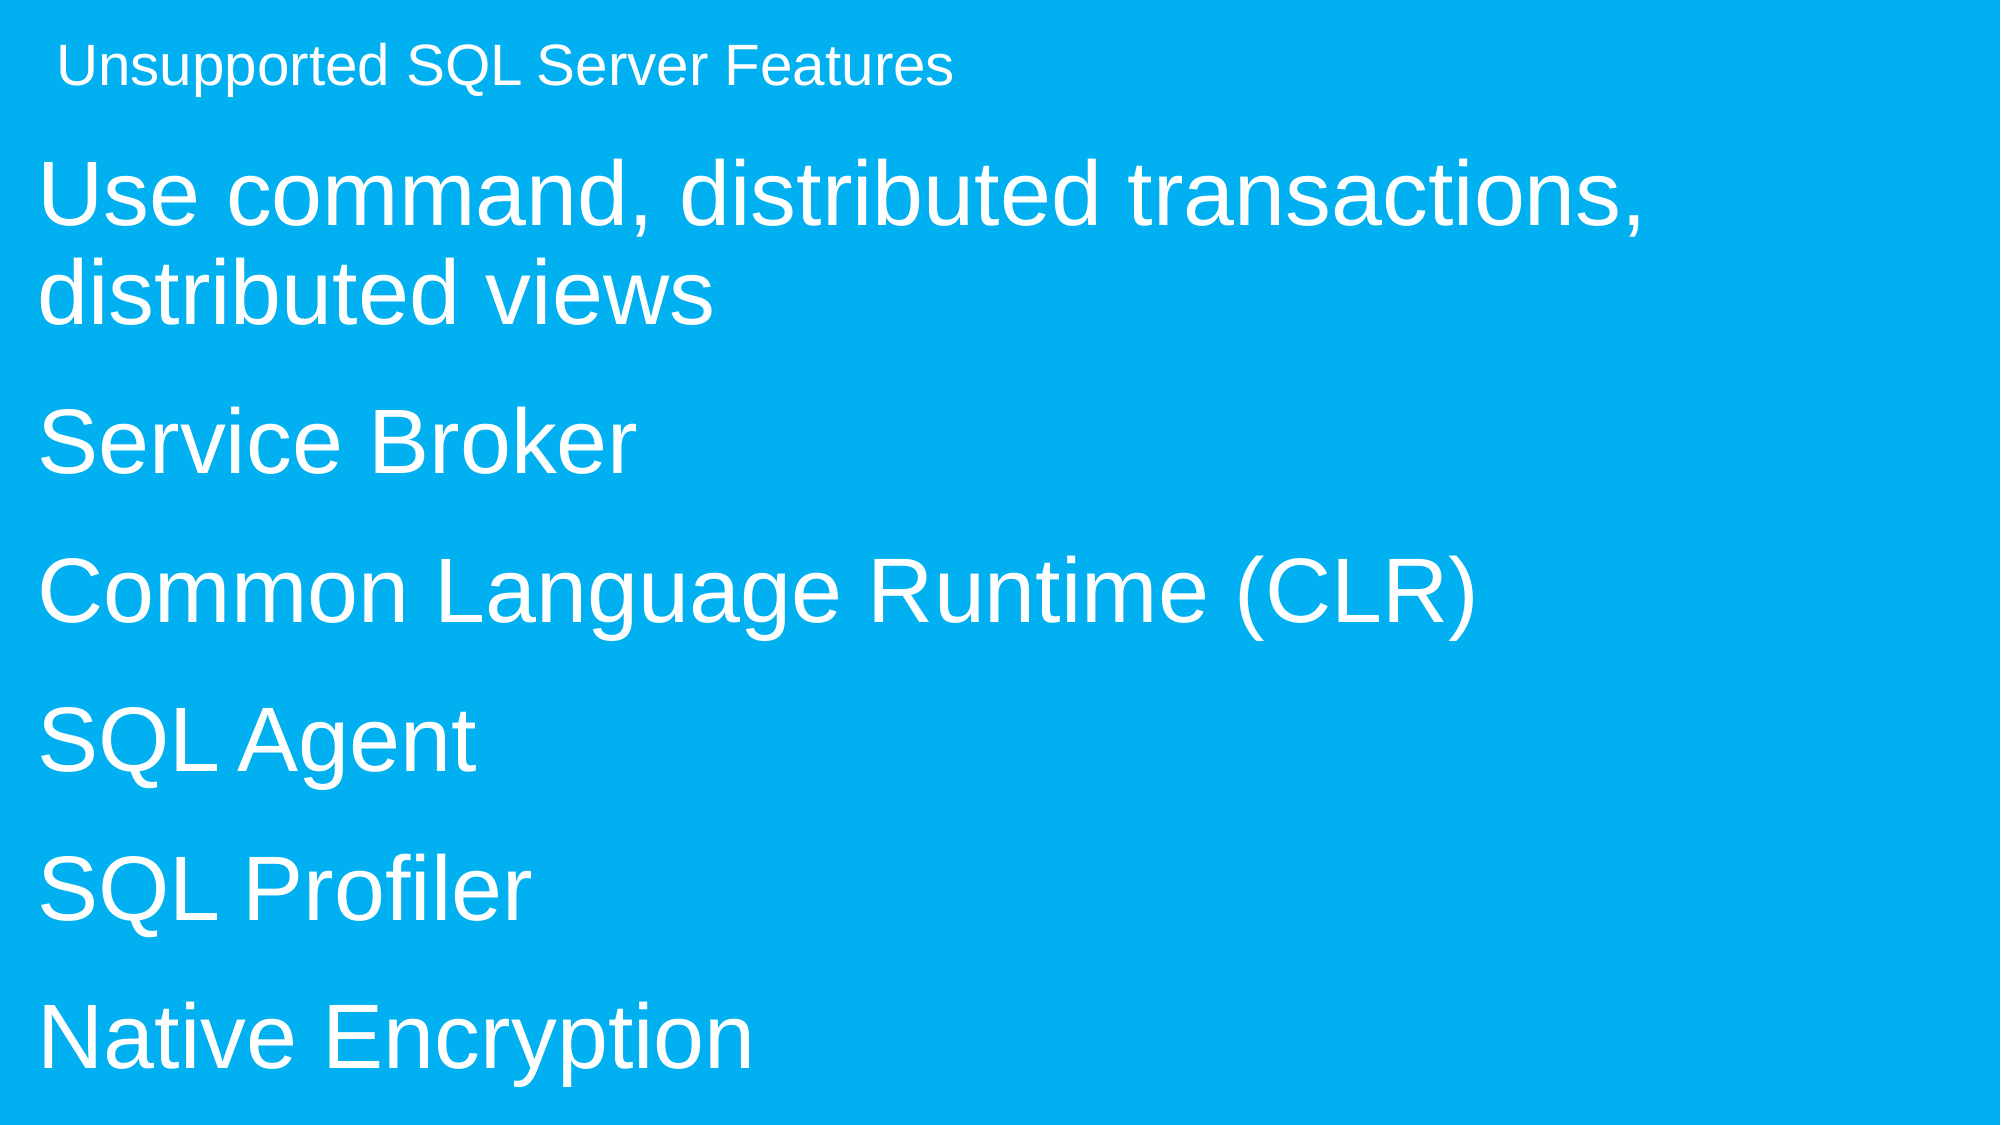

Use command, distributed transactions, distributed views
Service Broker
Common Language Runtime (CLR)
SQL Agent
SQL Profiler
Native Encryption
Unsupported SQL Server Features